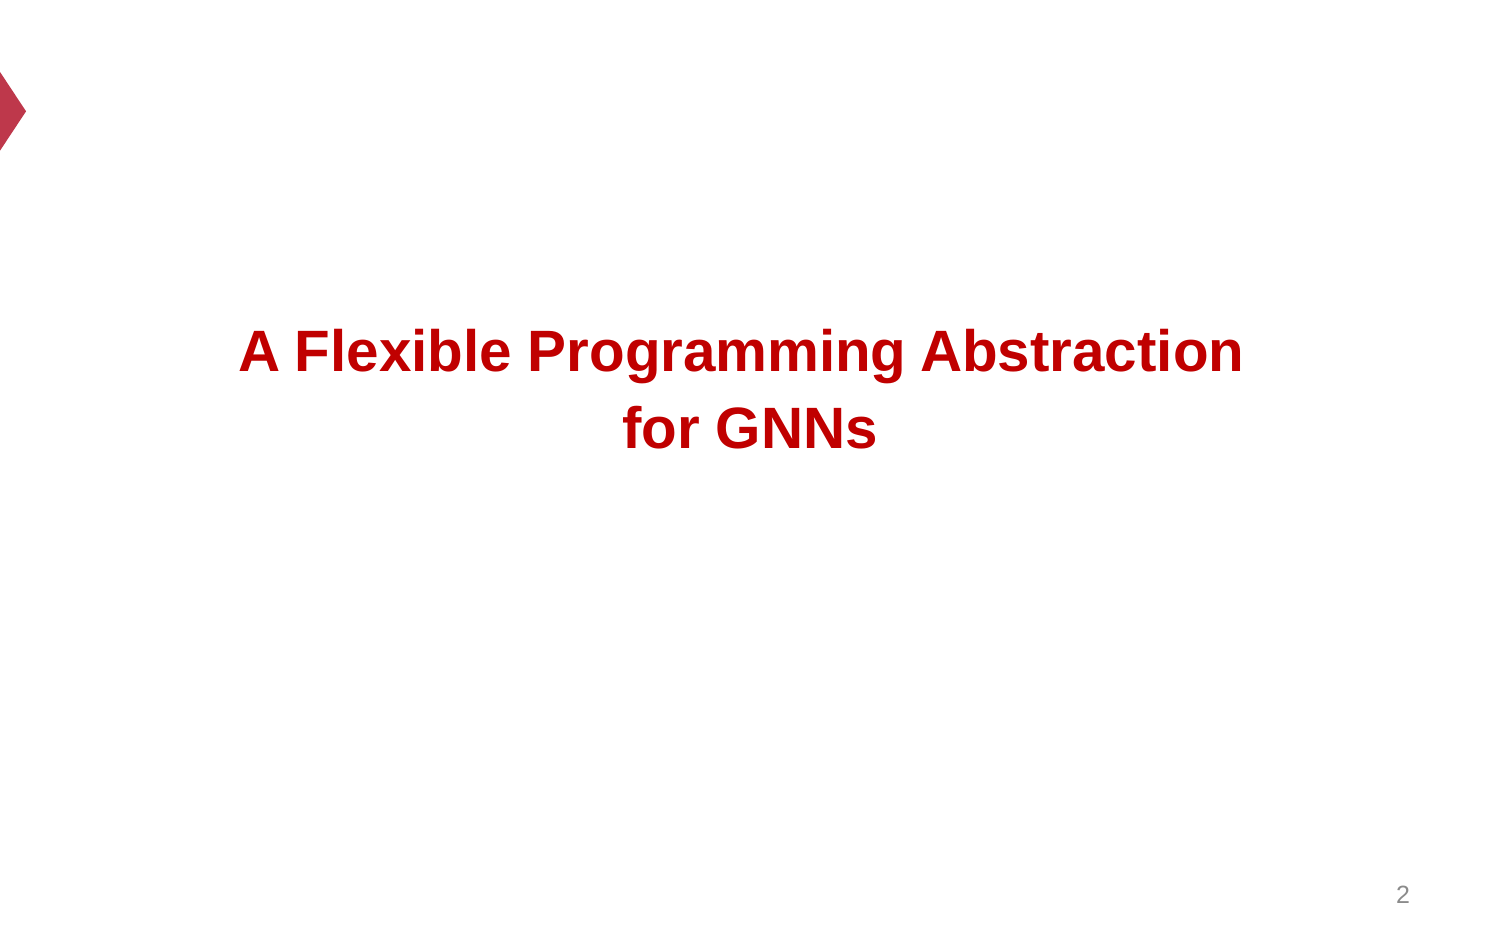

A Flexible Programming Abstraction
for GNNs
2